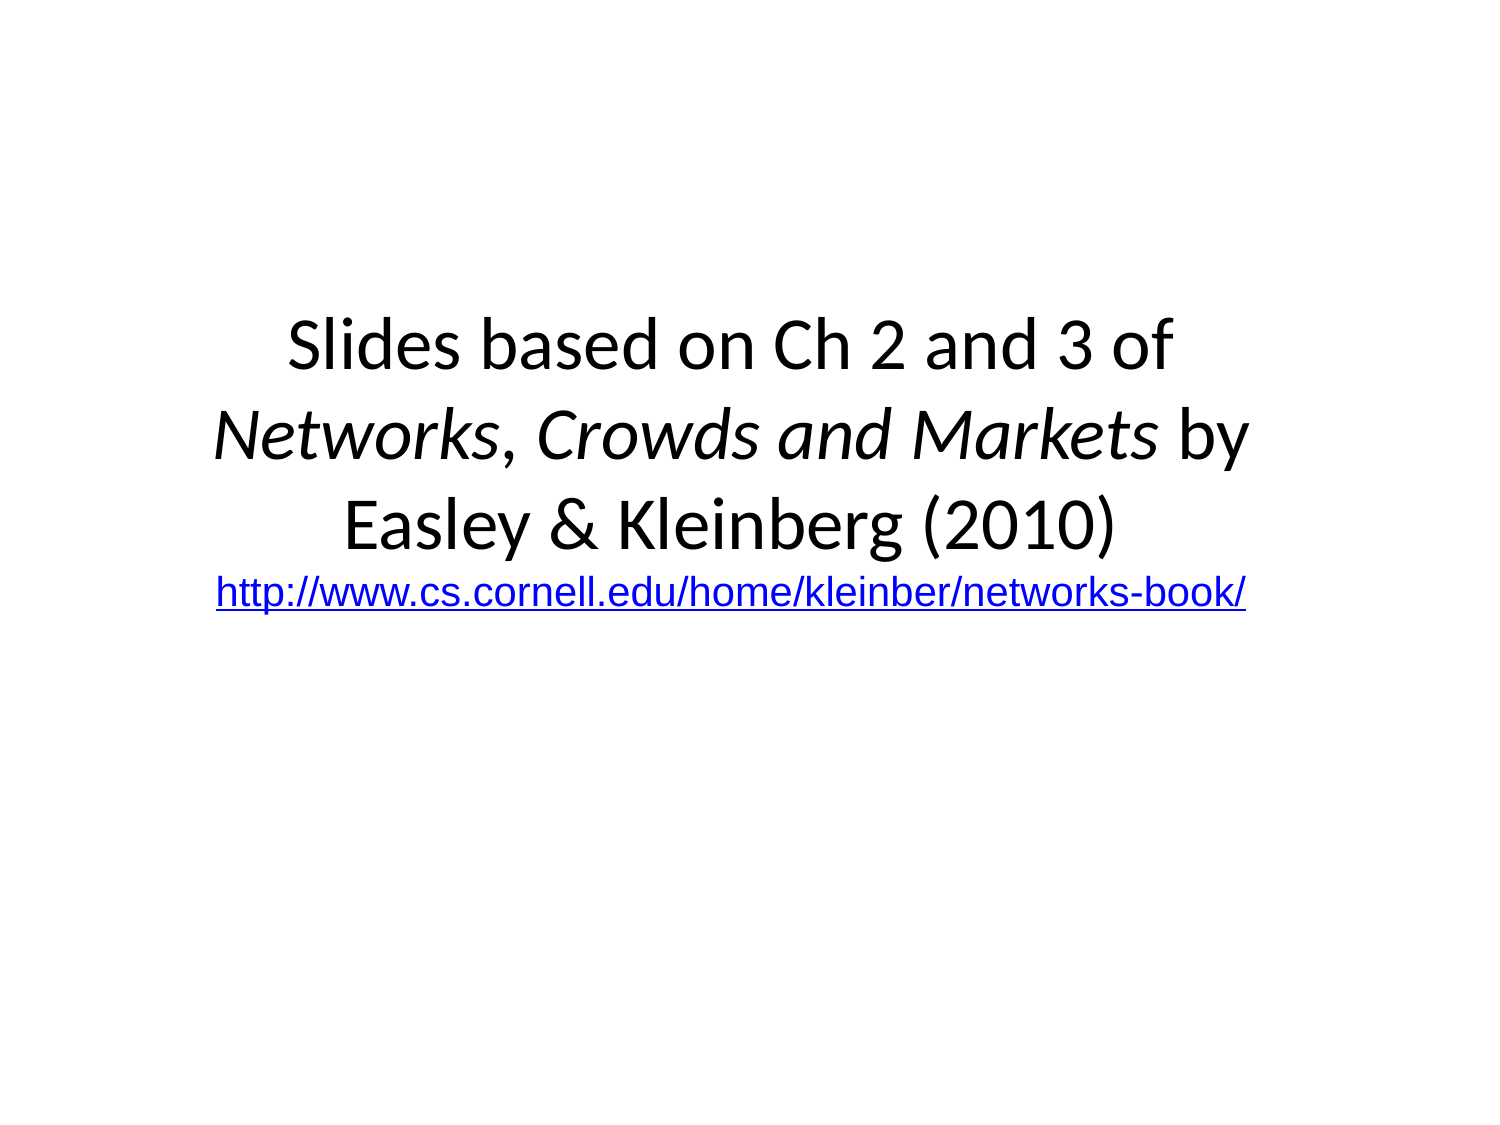

Slides based on Ch 2 and 3 of Networks, Crowds and Markets by Easley & Kleinberg (2010)
http://www.cs.cornell.edu/home/kleinber/networks-book/